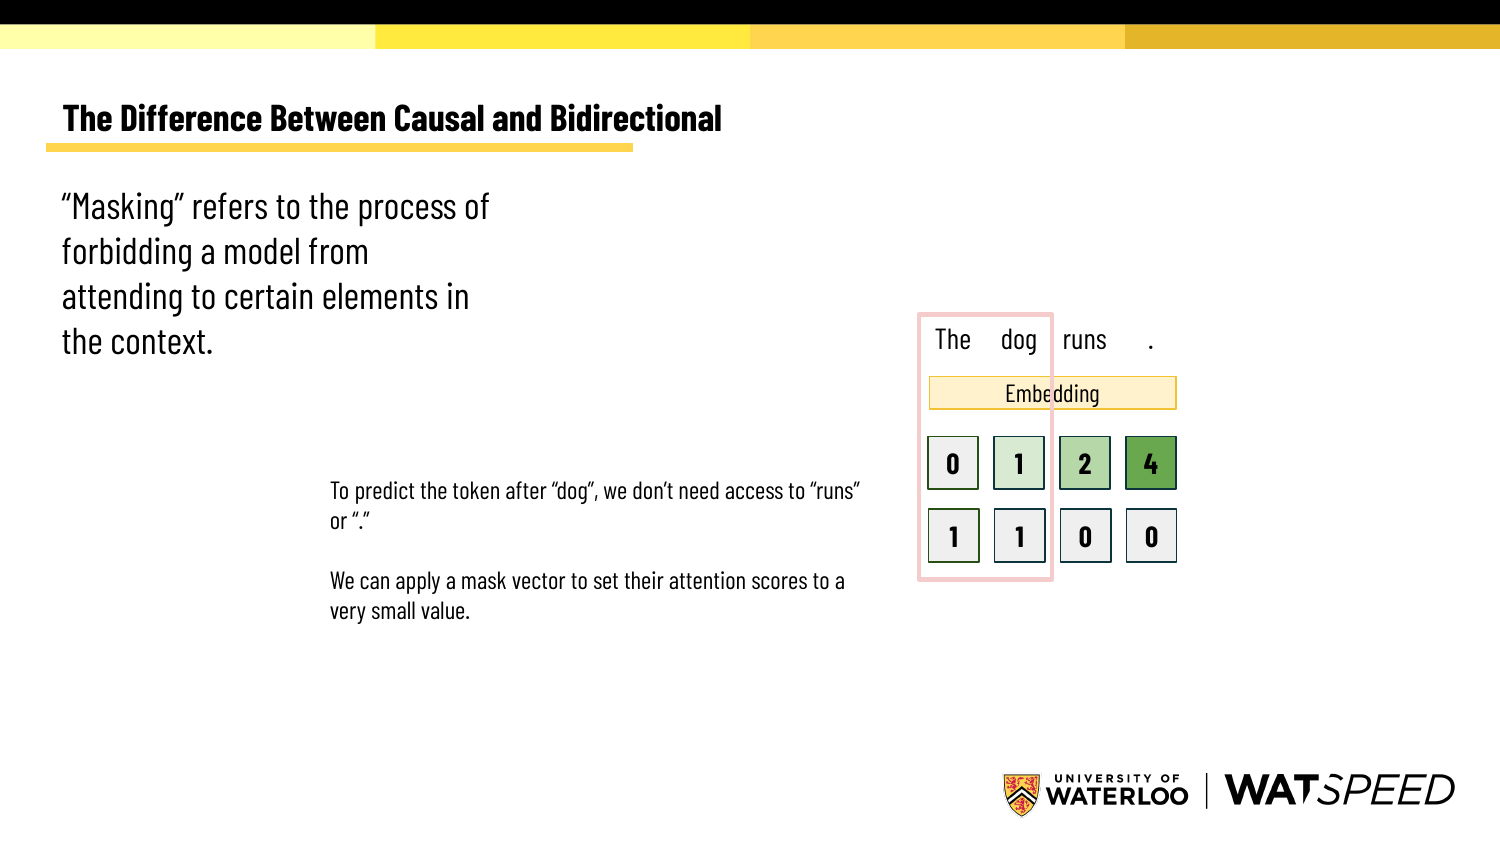

# The Difference Between Causal and Bidirectional
“Masking” refers to the process of forbidding a model from attending to certain elements in the context.
The
dog
runs
.

Embedding
0
1
2
4
To predict the token after “dog”, we don’t need access to “runs” or “.”

We can apply a mask vector to set their attention scores to a very small value.
1
1
0
0